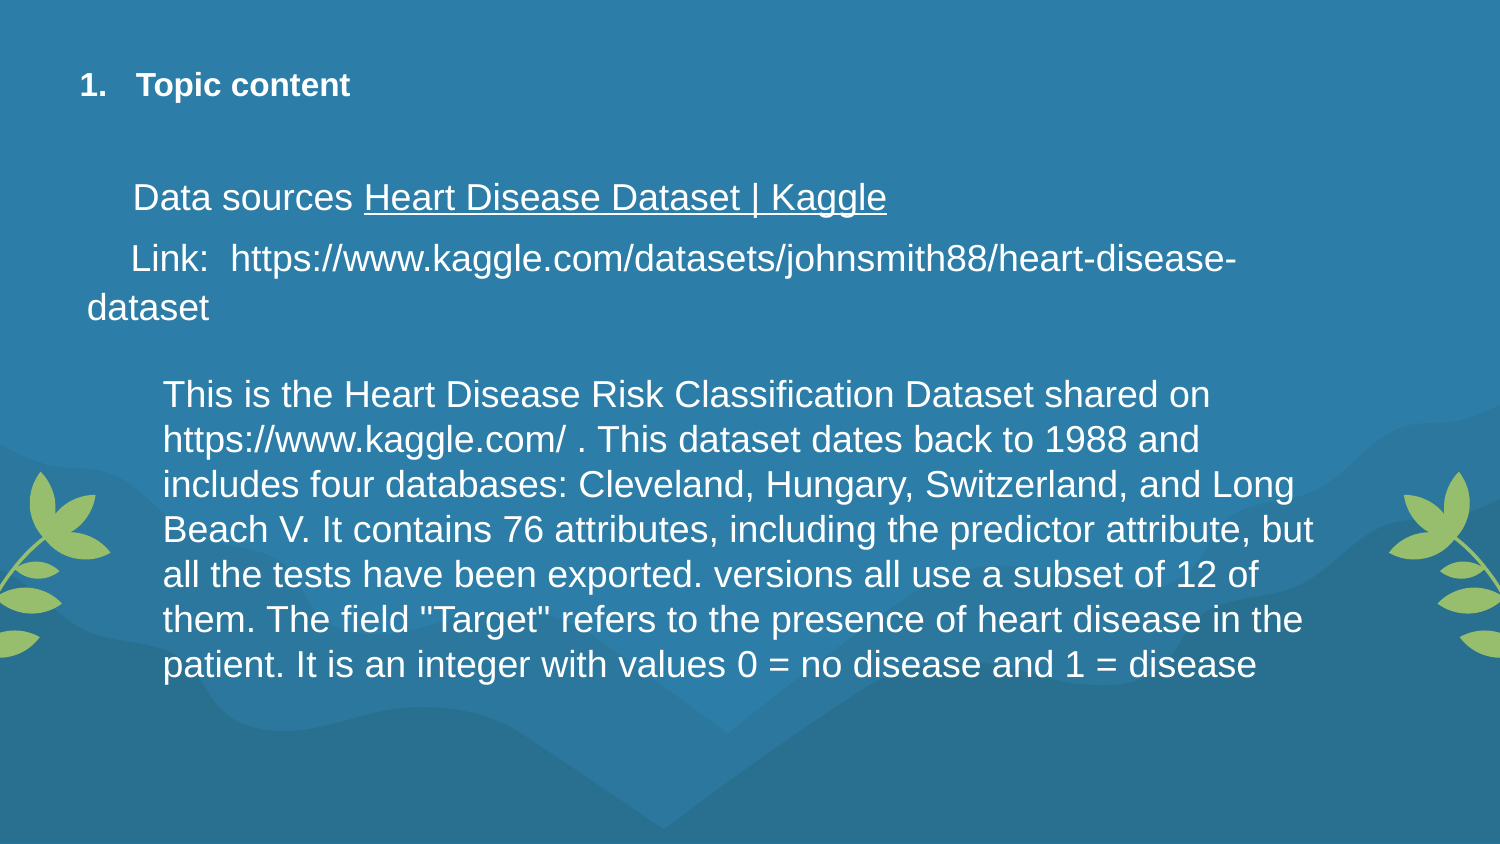

12
3.235
Columns
# Rows

From1988
to present
Topic content
Data sources Heart Disease Dataset | Kaggle
Link:  https://www.kaggle.com/datasets/johnsmith88/heart-disease-dataset
This is the Heart Disease Risk Classification Dataset shared on https://www.kaggle.com/ . This dataset dates back to 1988 and includes four databases: Cleveland, Hungary, Switzerland, and Long Beach V. It contains 76 attributes, including the predictor attribute, but all the tests have been exported. versions all use a subset of 12 of them. The field "Target" refers to the presence of heart disease in the patient. It is an integer with values ​​0 = no disease and 1 = disease